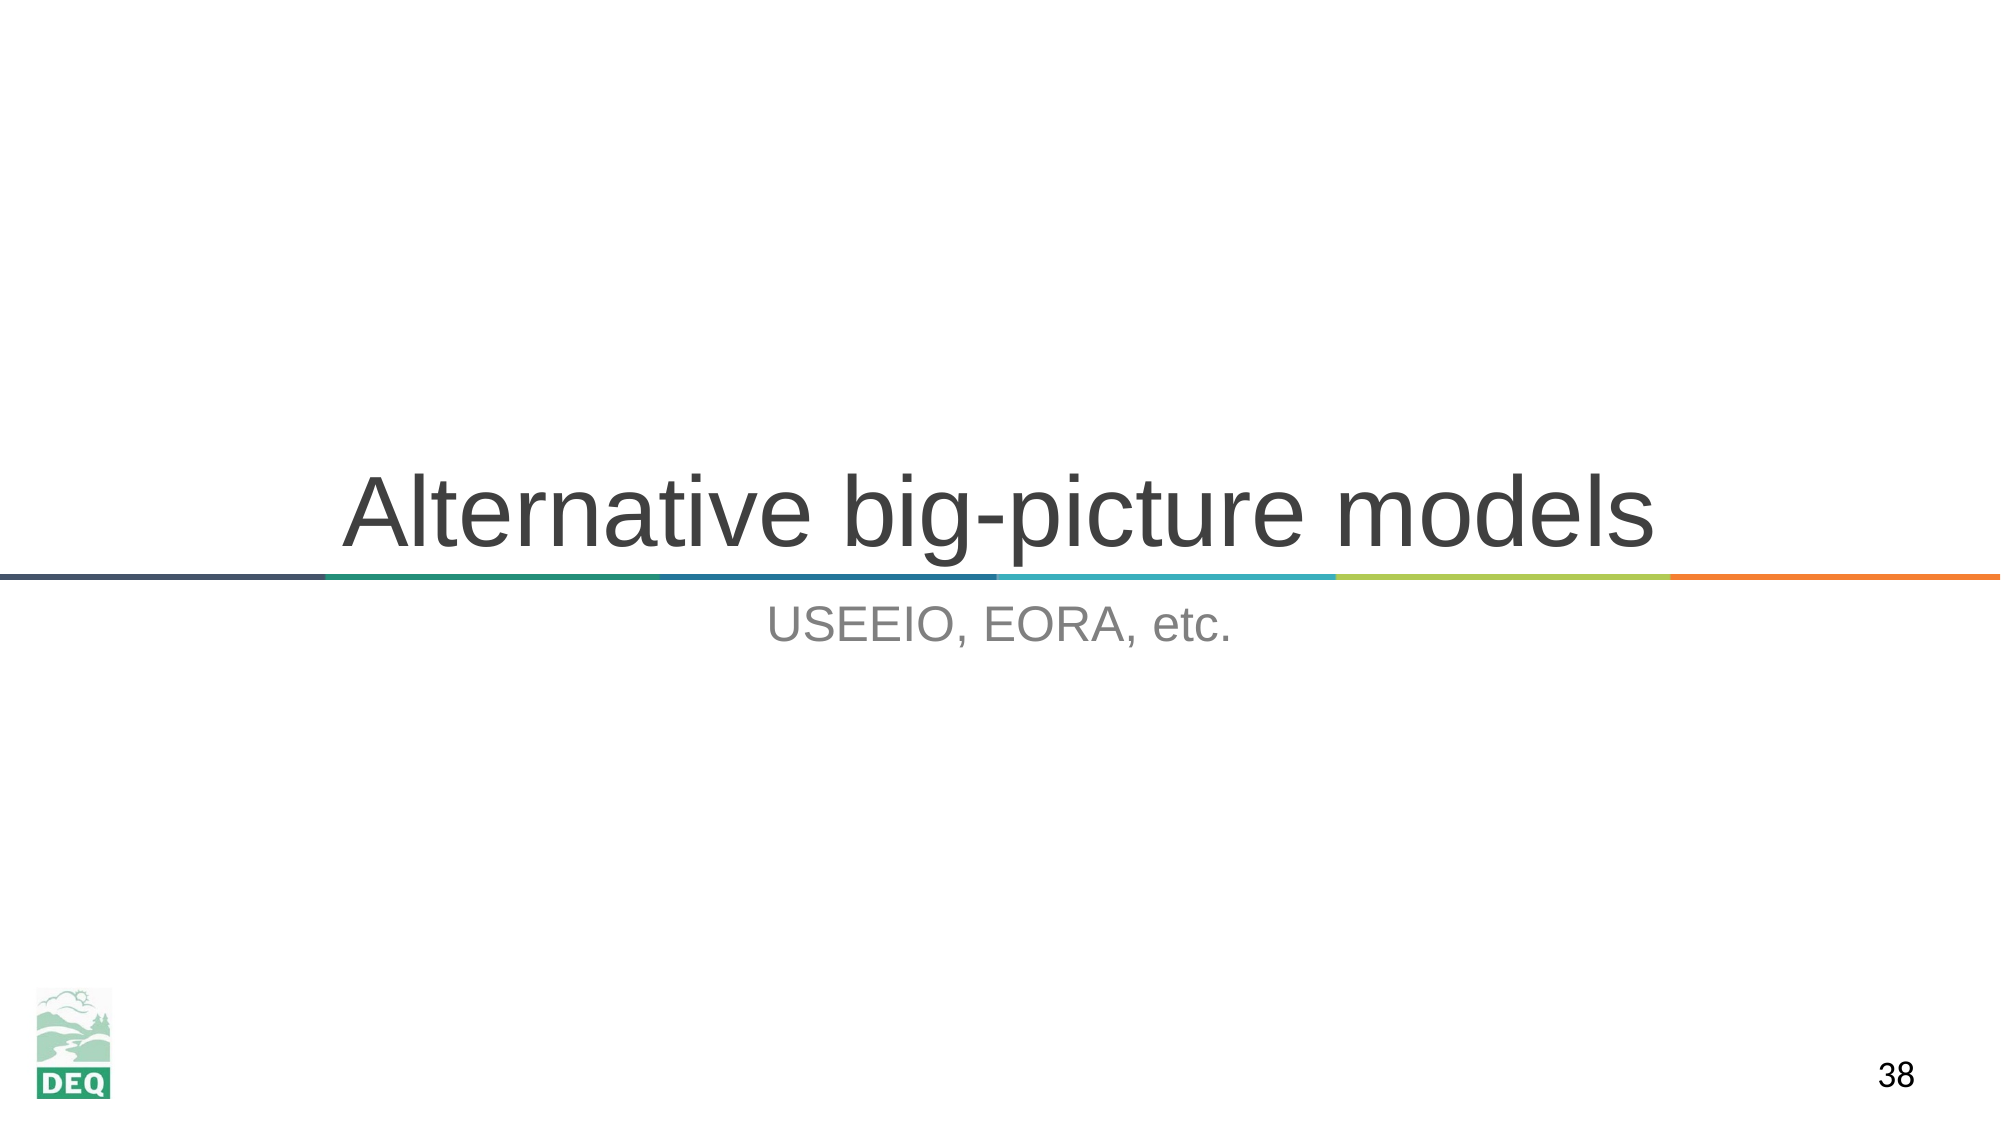

# Alternative big-picture models
USEEIO, EORA, etc.
38